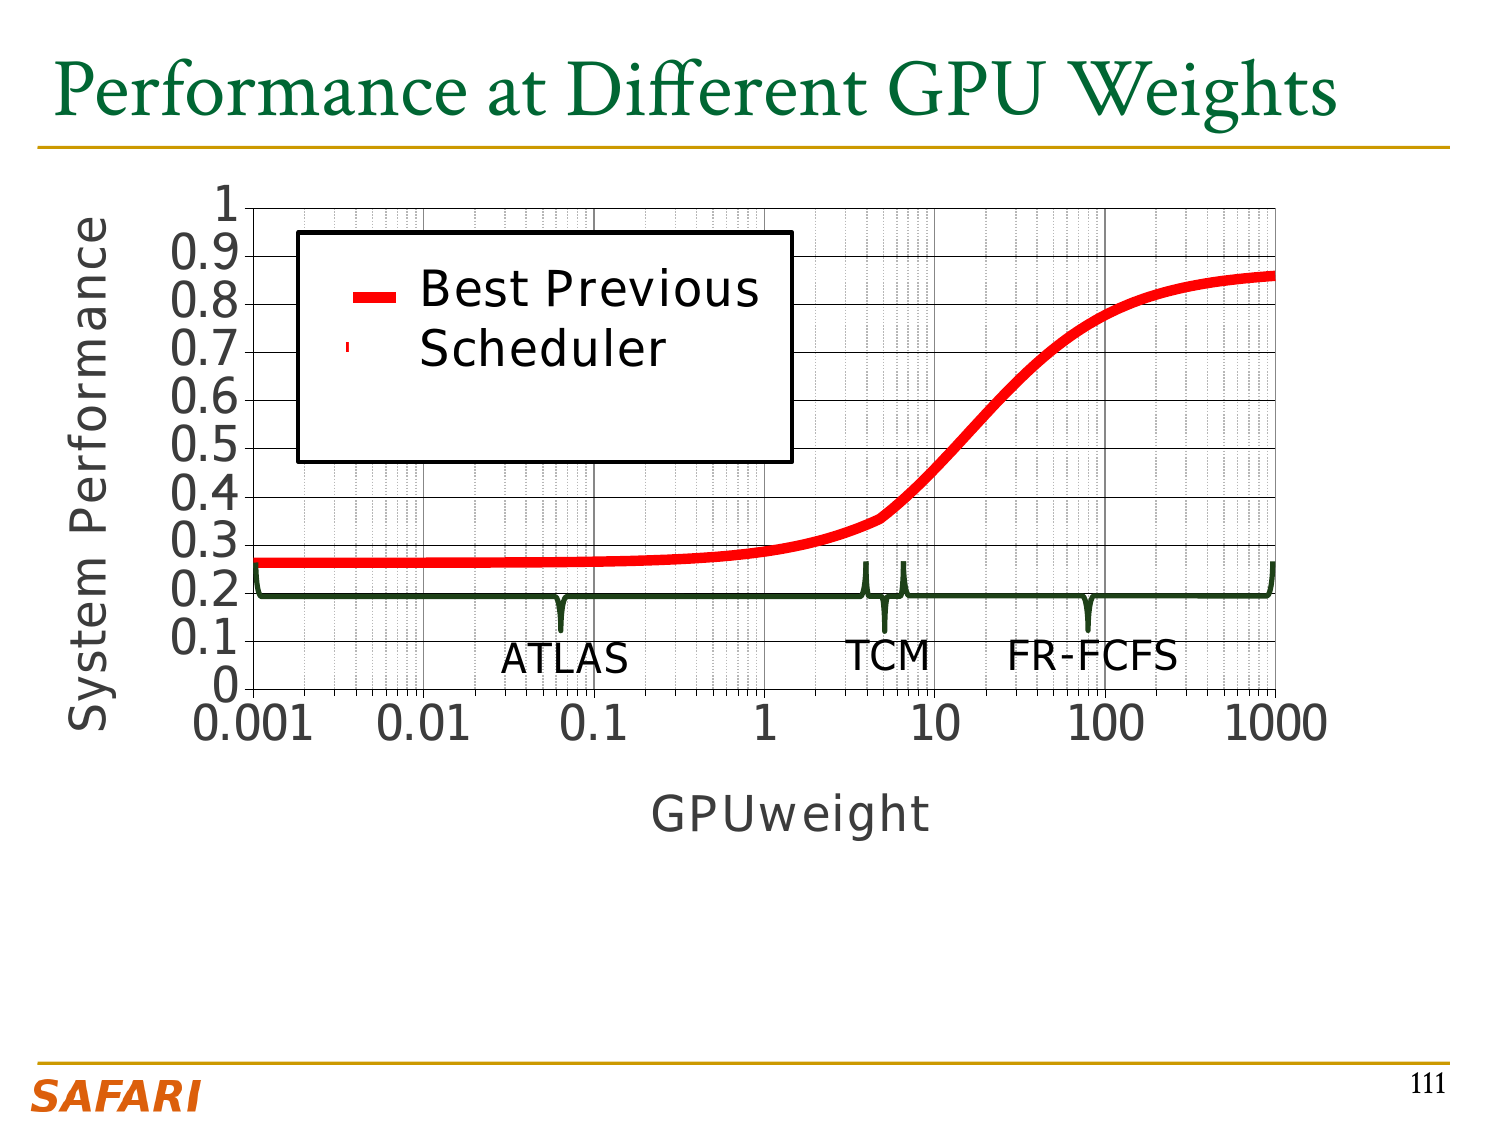

# Performance at Different GPU Weights

### Chart

| Category |  |
|---|---|
Best Previous
Scheduler

TCM
FR-FCFS
ATLAS
111